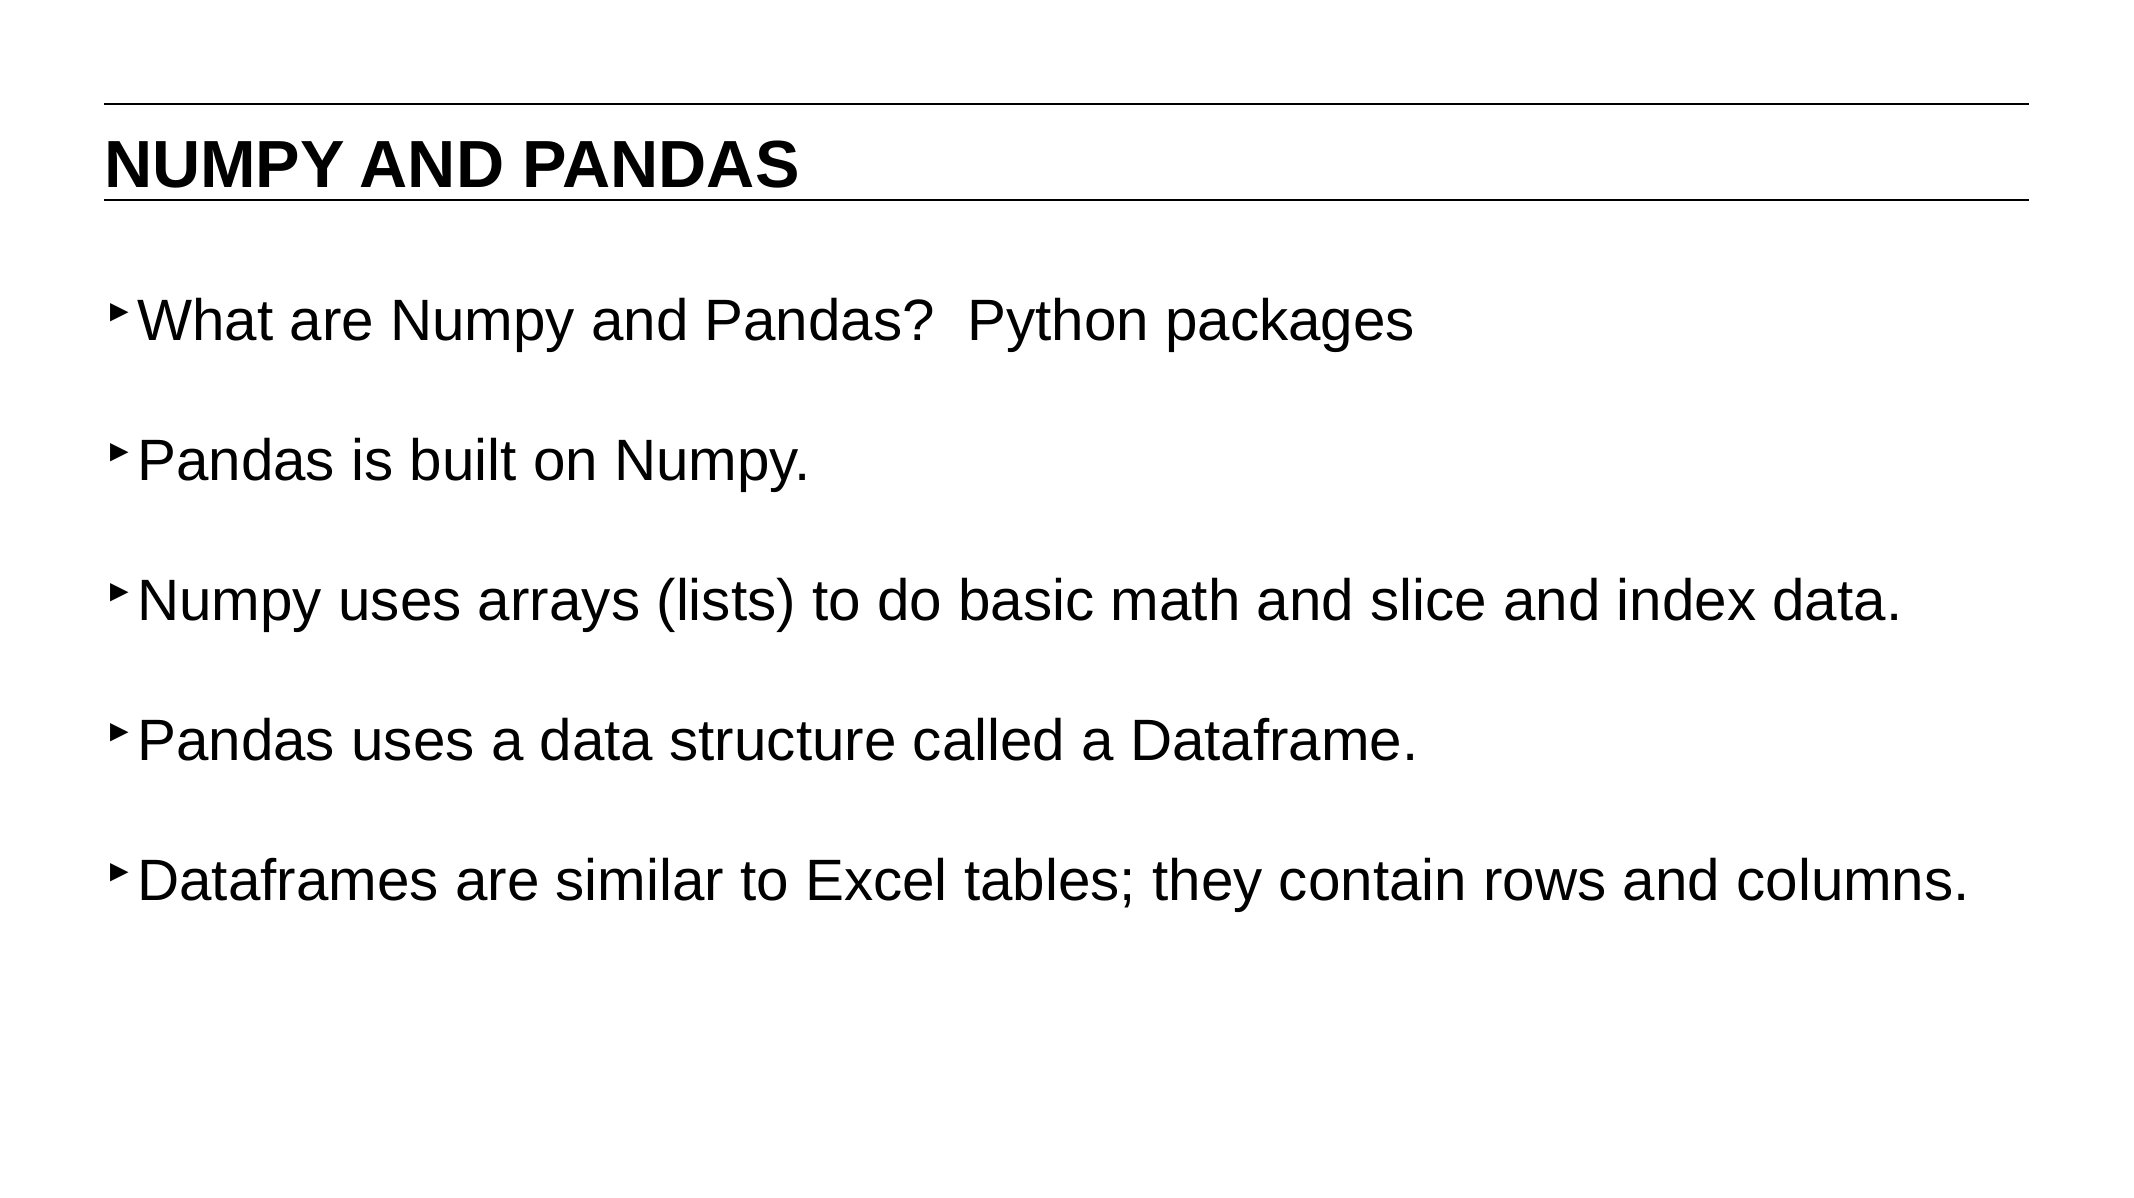

NUMPY AND PANDAS

What are Numpy and Pandas?  Python packages

Pandas is built on Numpy.

Numpy uses arrays (lists) to do basic math and slice and index data.

Pandas uses a data structure called a Dataframe.

Dataframes are similar to Excel tables; they contain rows and columns.